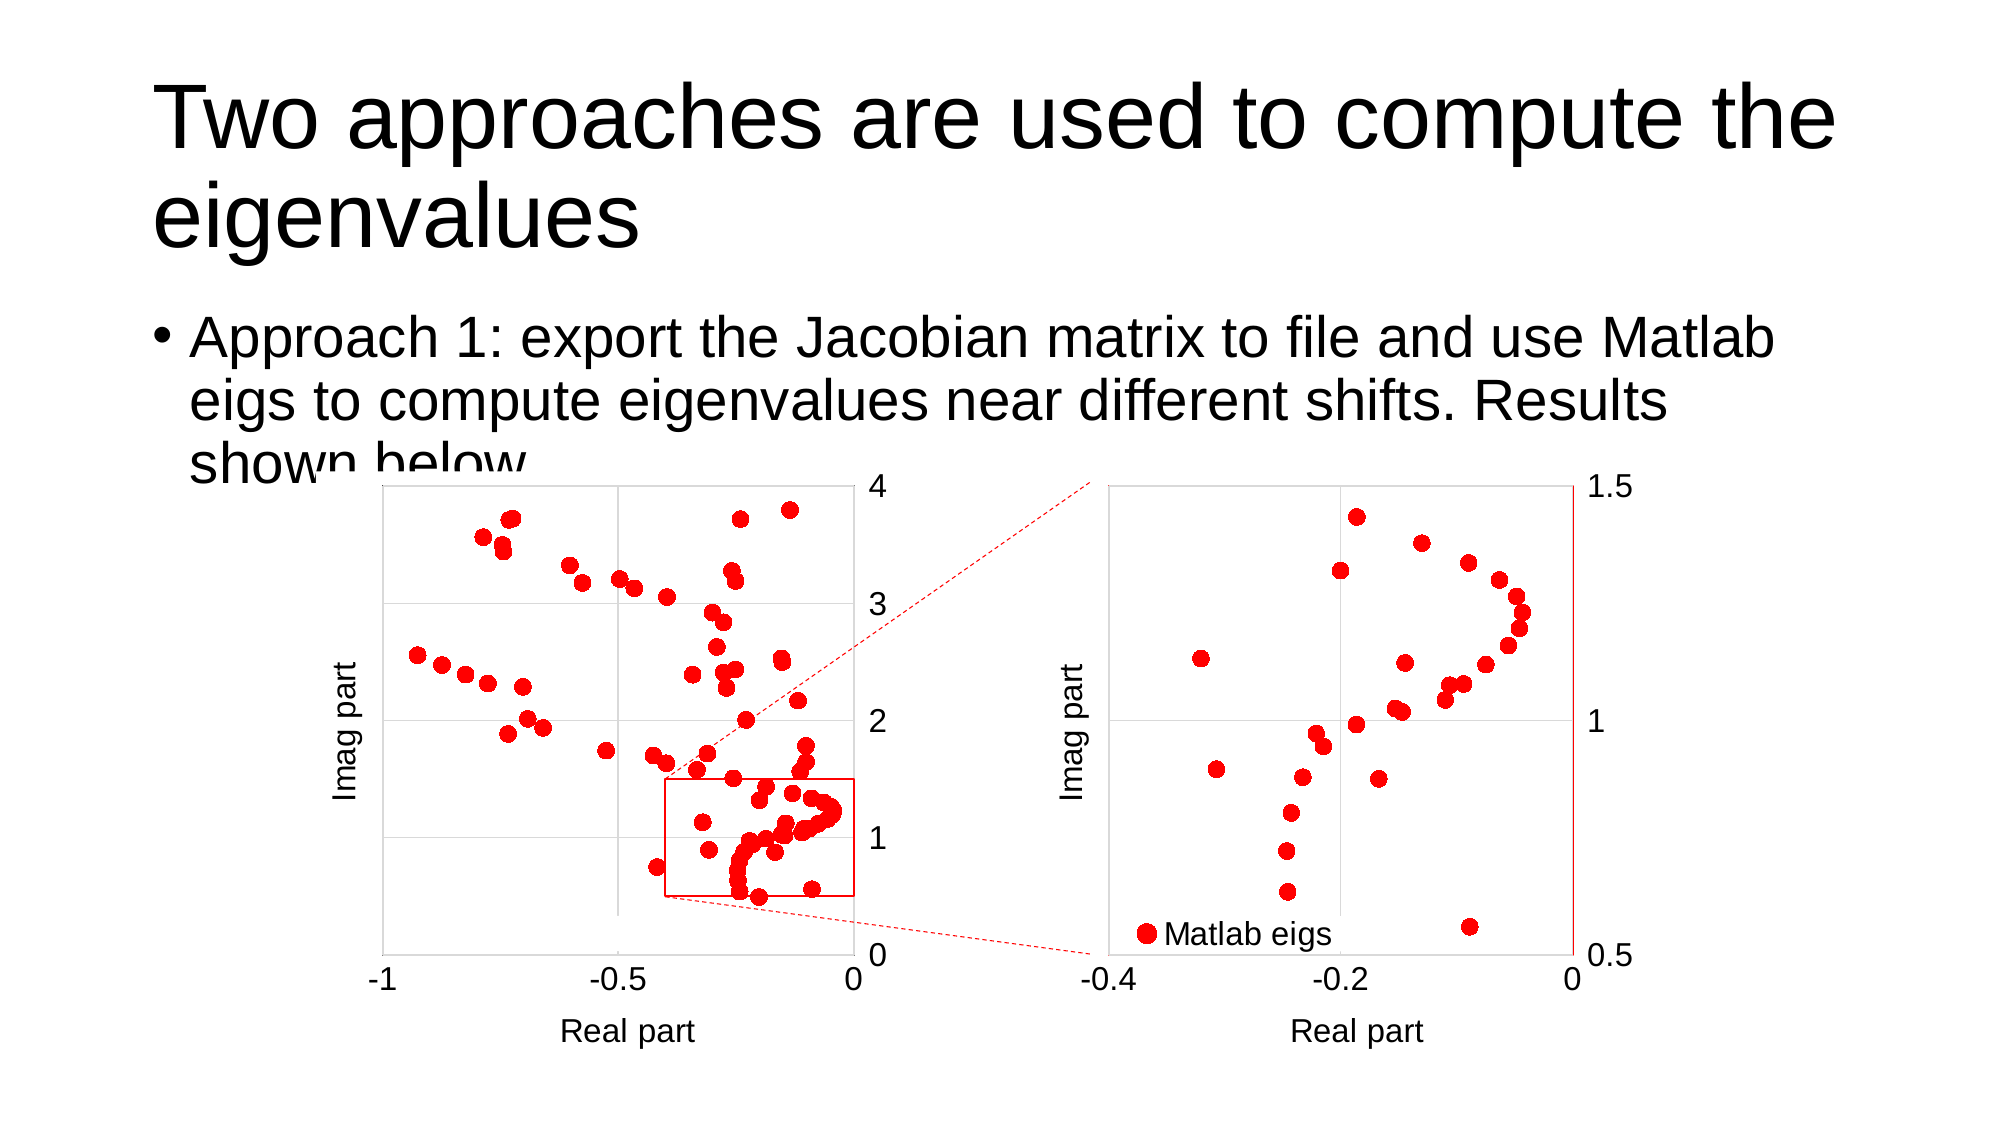

# Two approaches are used to compute the eigenvalues
Approach 1: export the Jacobian matrix to file and use Matlab eigs to compute eigenvalues near different shifts. Results shown below.

### Chart

| Category | Matlab eigs |  |
|---|---|---|

### Chart

| Category | Matlab eigs |
|---|---|